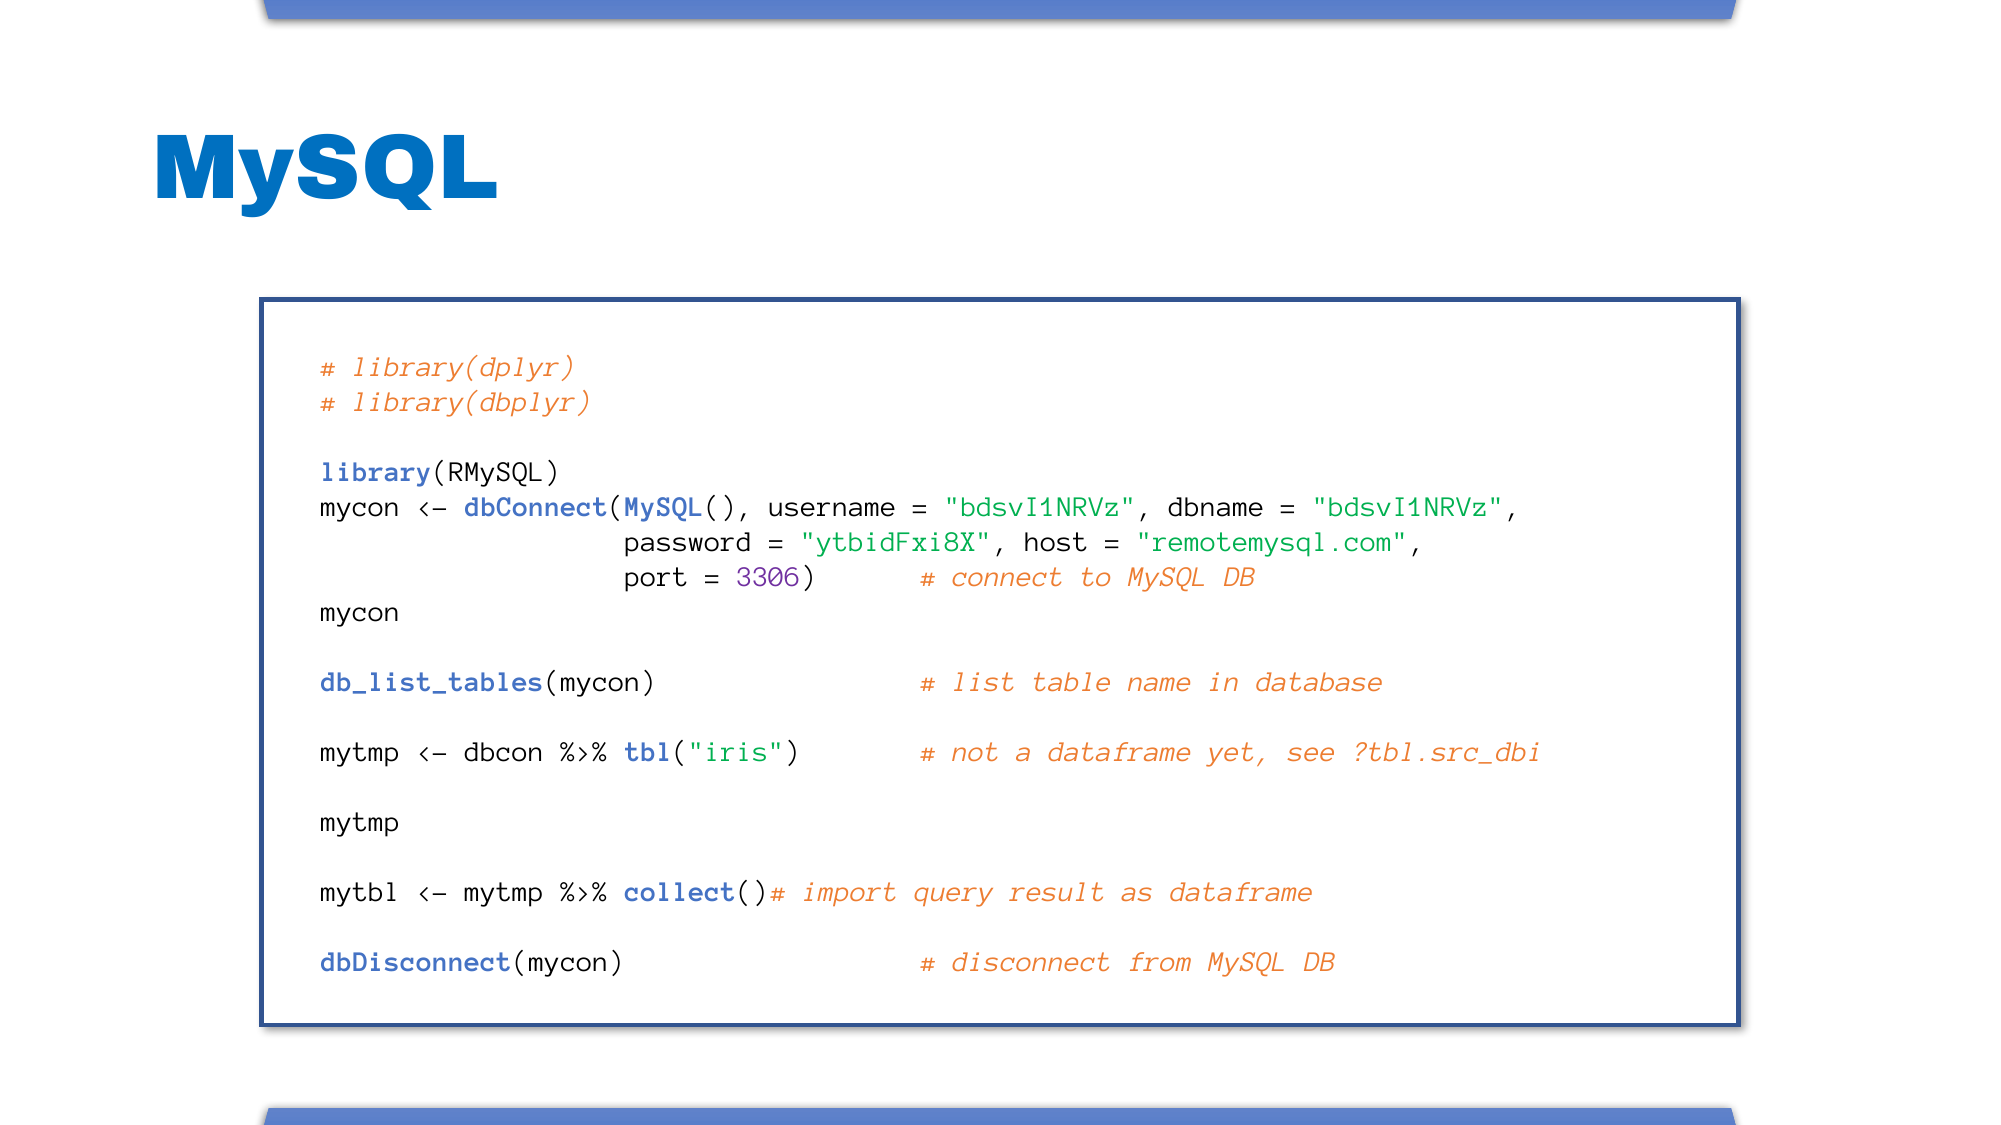

# MySQL

# library(dplyr)
# library(dbplyr)

library(RMySQL)
mycon <- dbConnect(MySQL(), username = "bdsvI1NRVz", dbname = "bdsvI1NRVz",
                   password = "ytbidFxi8X", host = "remotemysql.com",
                   port = 3306) 	# connect to MySQL DB
mycon

db_list_tables(mycon) 		# list table name in database

mytmp <- dbcon %>% tbl("iris")	# not a dataframe yet, see ?tbl.src_dbi

mytmp

mytbl <- mytmp %>% collect()	# import query result as dataframe

dbDisconnect(mycon)		# disconnect from MySQL DB